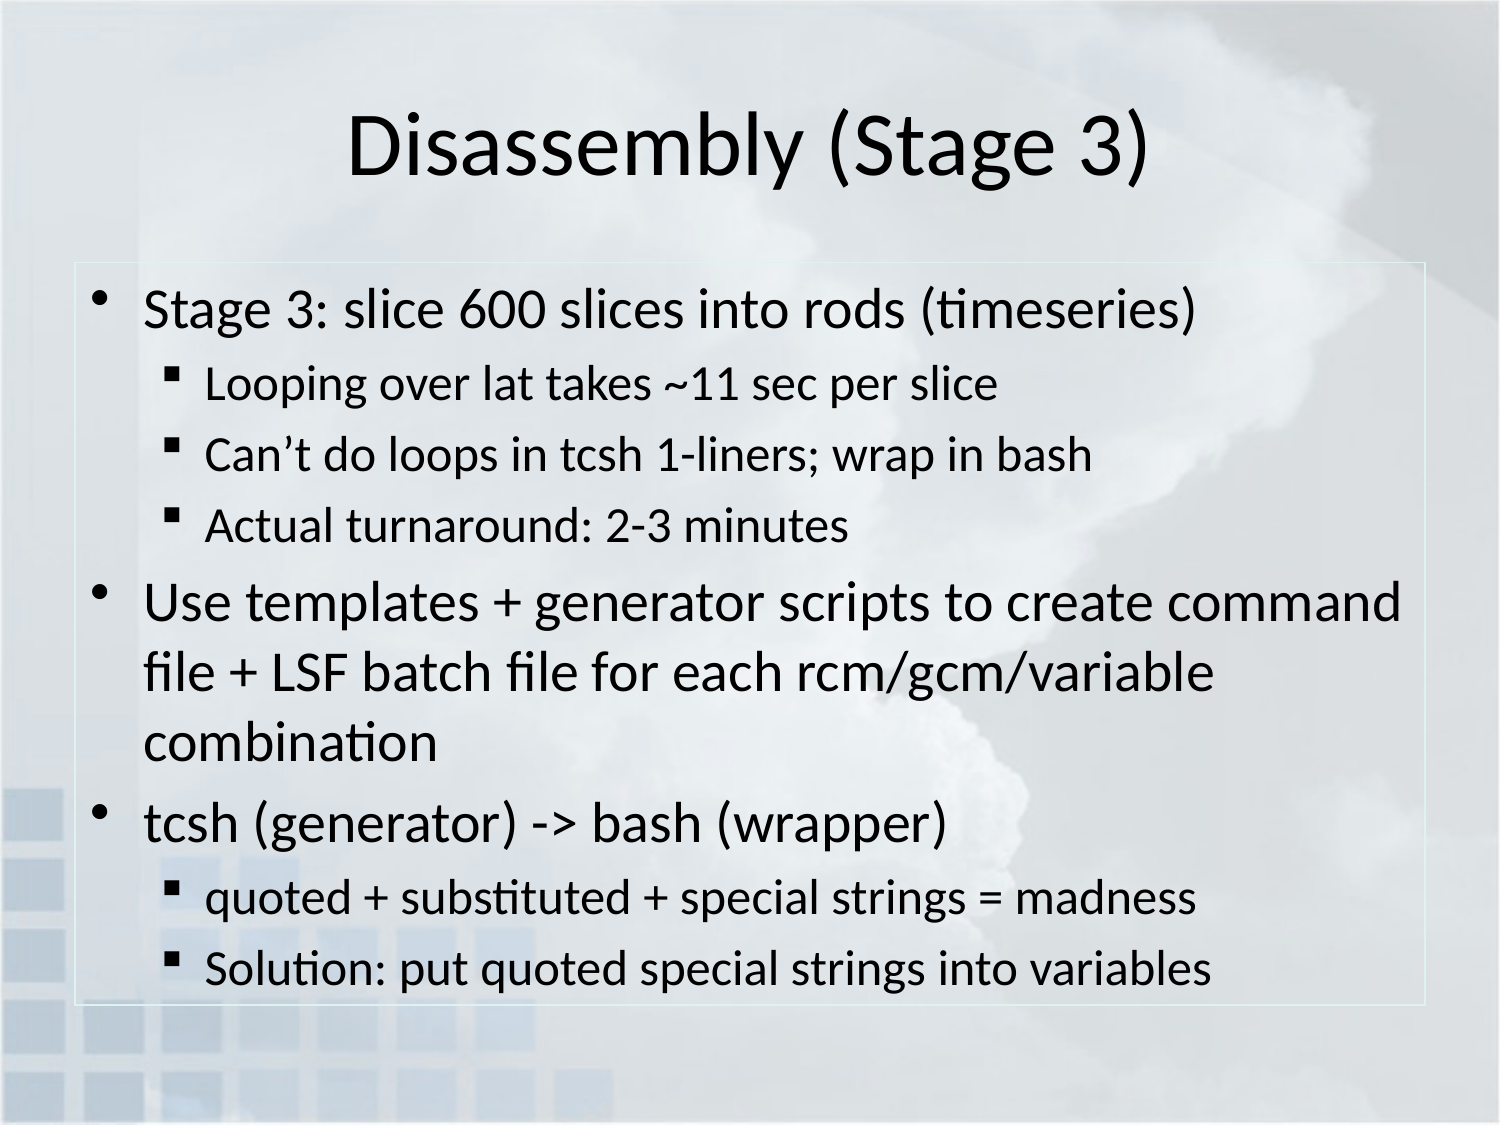

# Disassembly (Stage 3)
Stage 3: slice 600 slices into rods (timeseries)
Looping over lat takes ~11 sec per slice
Can’t do loops in tcsh 1-liners; wrap in bash
Actual turnaround: 2-3 minutes
Use templates + generator scripts to create command file + LSF batch file for each rcm/gcm/variable combination
tcsh (generator) -> bash (wrapper)
quoted + substituted + special strings = madness
Solution: put quoted special strings into variables